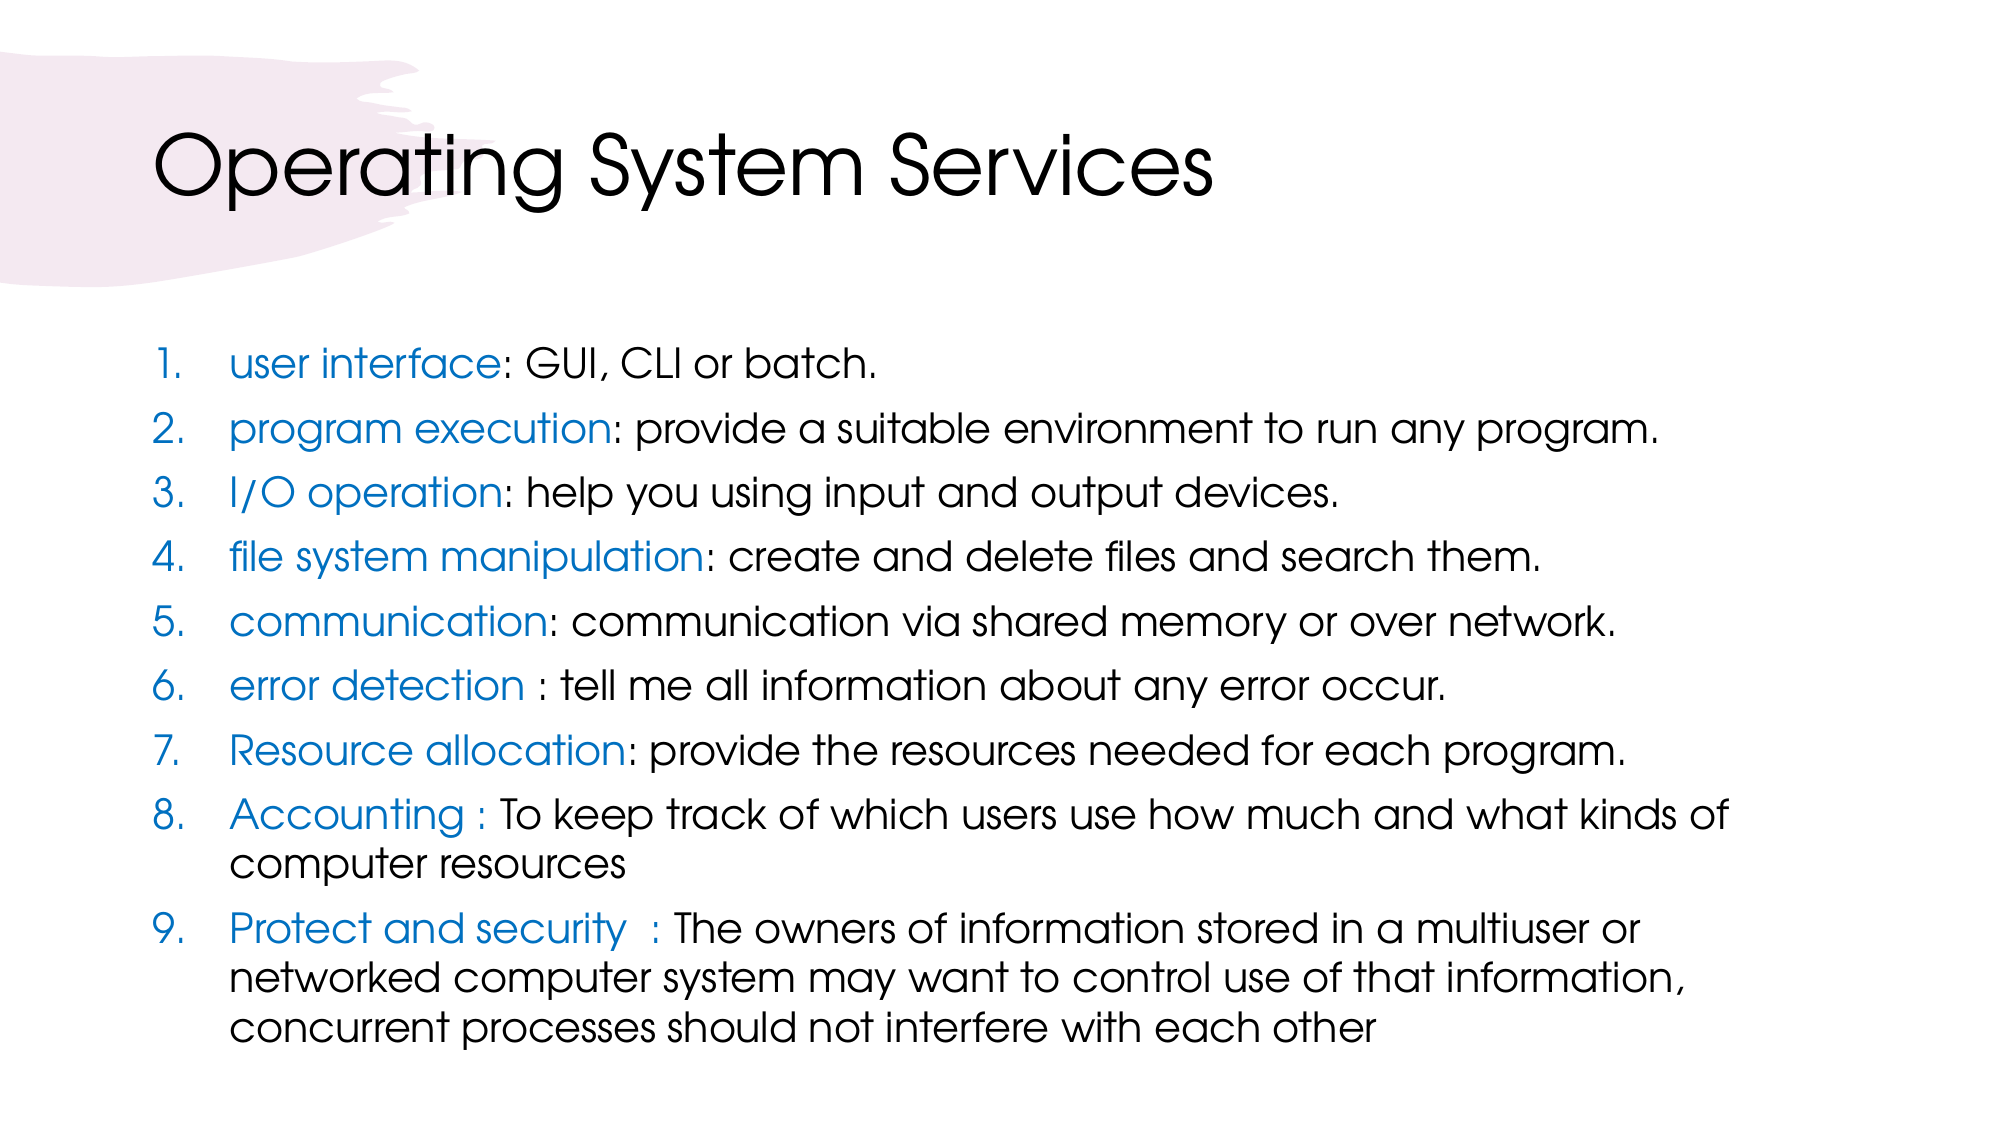

# Operating System Services
user interface: GUI, CLI or batch.
program execution: provide a suitable environment to run any program.
I/O operation: help you using input and output devices.
file system manipulation: create and delete files and search them.
communication: communication via shared memory or over network.
error detection : tell me all information about any error occur.
Resource allocation: provide the resources needed for each program.
Accounting : To keep track of which users use how much and what kinds of computer resources
Protect and security  : The owners of information stored in a multiuser or networked computer system may want to control use of that information, concurrent processes should not interfere with each other